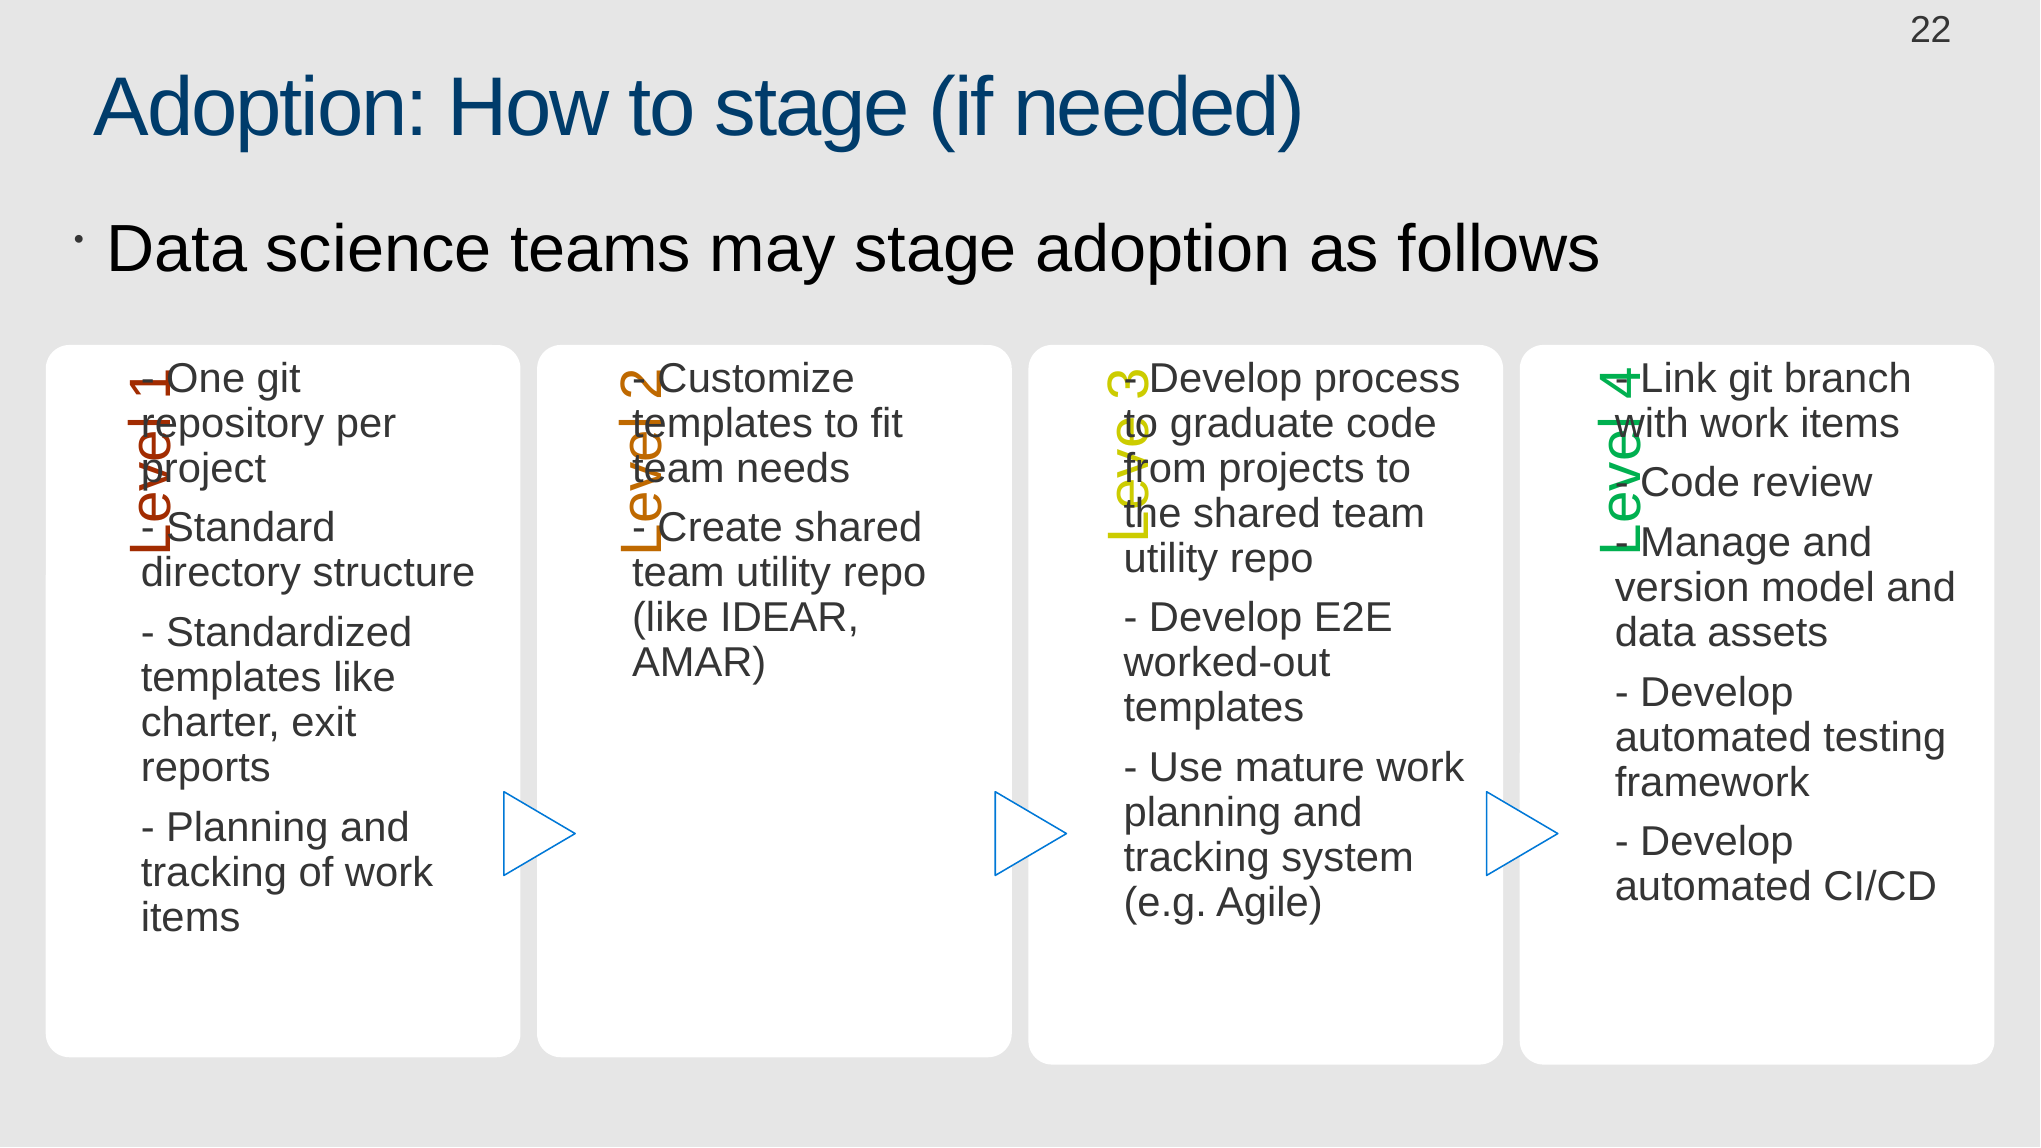

22
# Adoption: How to stage (if needed)
Data science teams may stage adoption as follows
Level 1
- One git repository per project
- Standard directory structure
- Standardized templates like charter, exit reports
- Planning and tracking of work items
Level 2
- Customize templates to fit team needs
- Create shared team utility repo (like IDEAR, AMAR)
Leve 3
- Develop process to graduate code from projects to the shared team utility repo
- Develop E2E worked-out templates
- Use mature work planning and tracking system (e.g. Agile)
Level 4
- Link git branch with work items
- Code review
- Manage and version model and data assets
- Develop automated testing framework
- Develop automated CI/CD